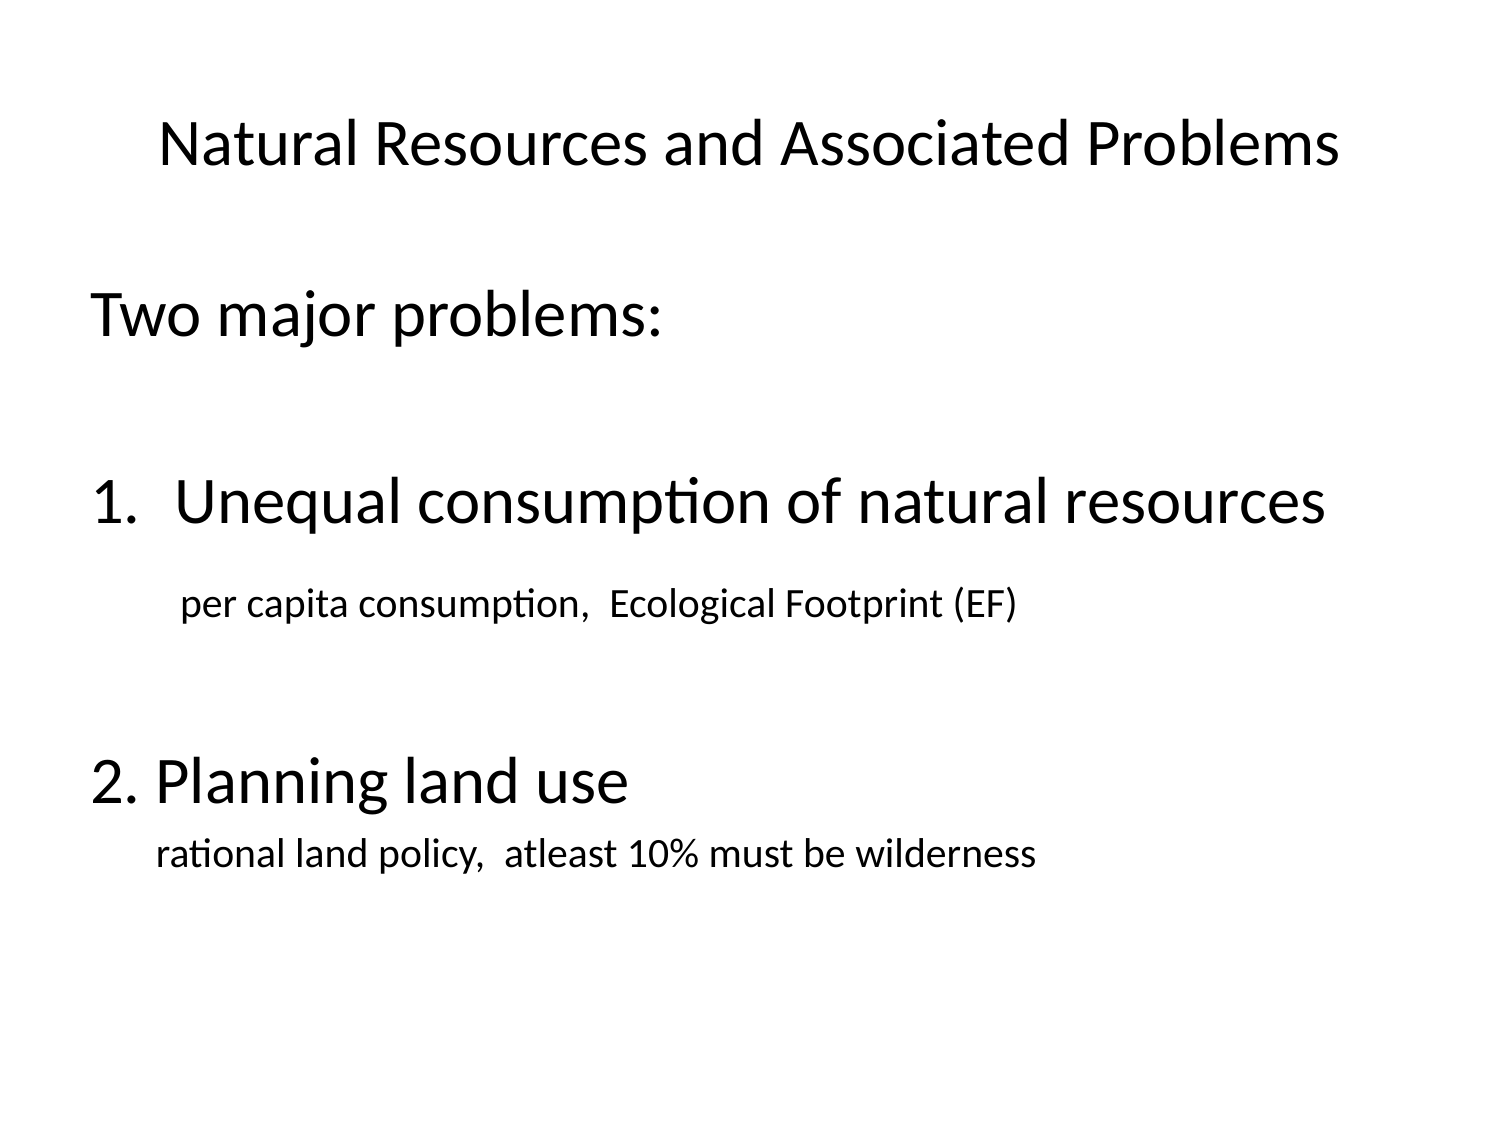

# Natural Resources and Associated Problems
Two major problems:

Unequal consumption of natural resources
      per capita consumption,  Ecological Footprint (EF)

2. Planning land use
	 rational land policy,  atleast 10% must be wilderness